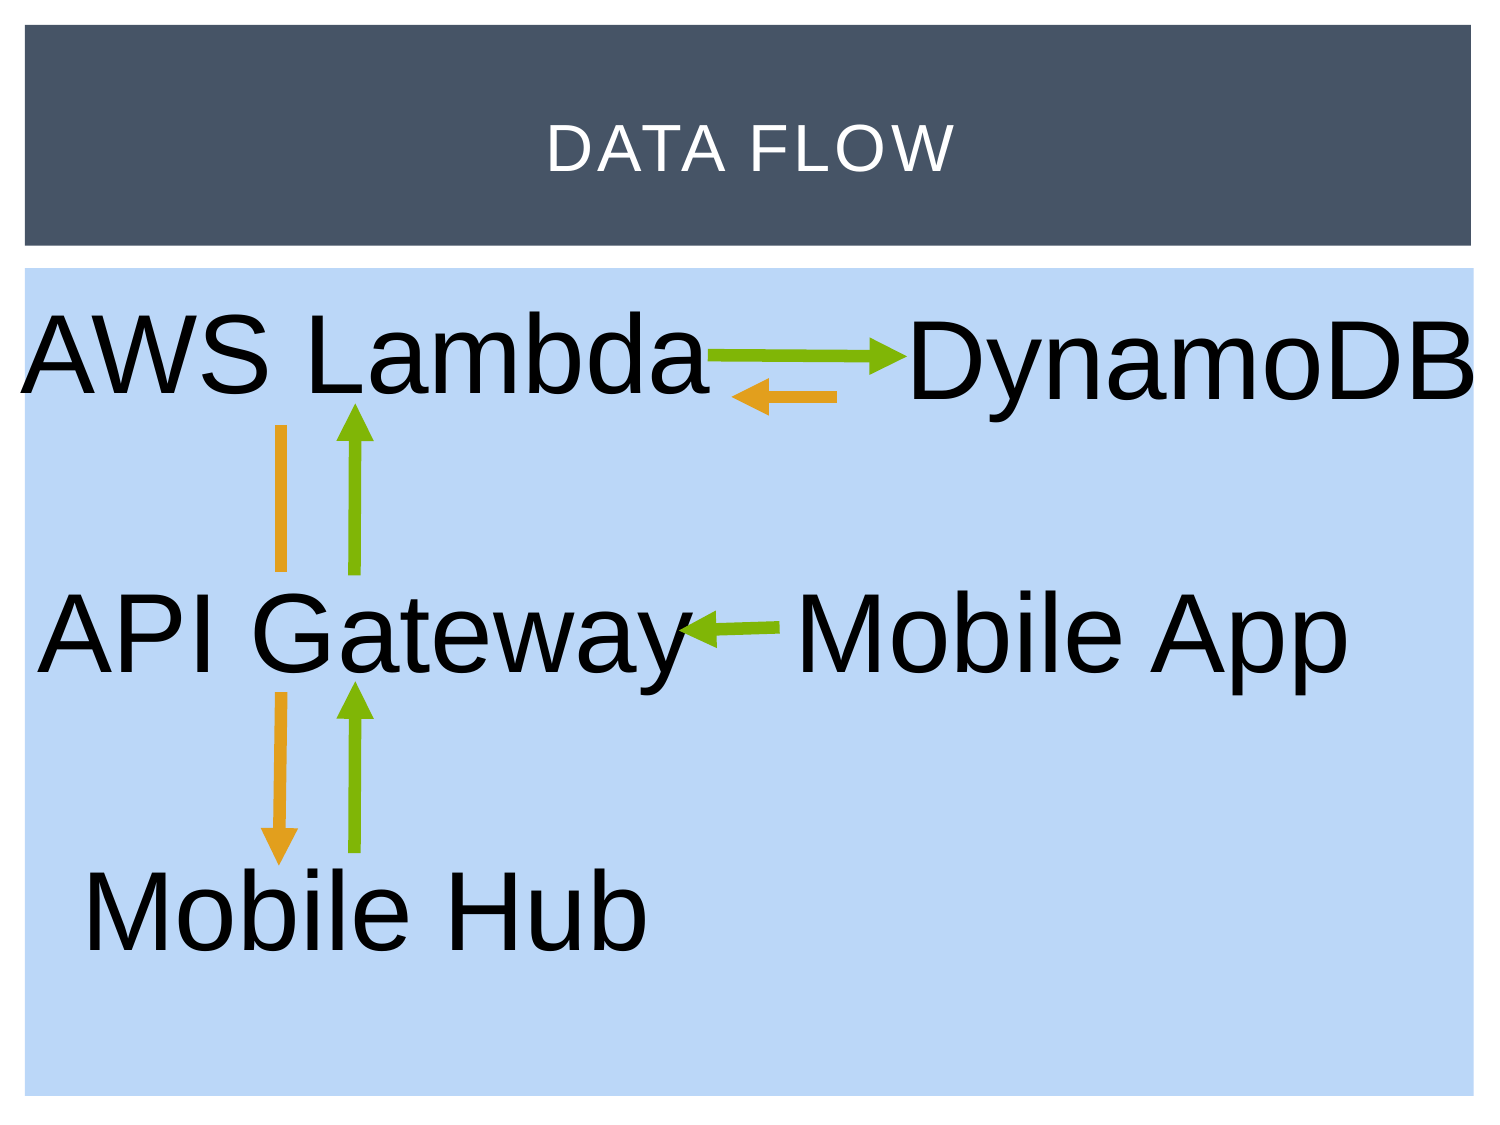

# data flow
AWS Lambda
DynamoDB
API Gateway
Mobile App
Mobile Hub